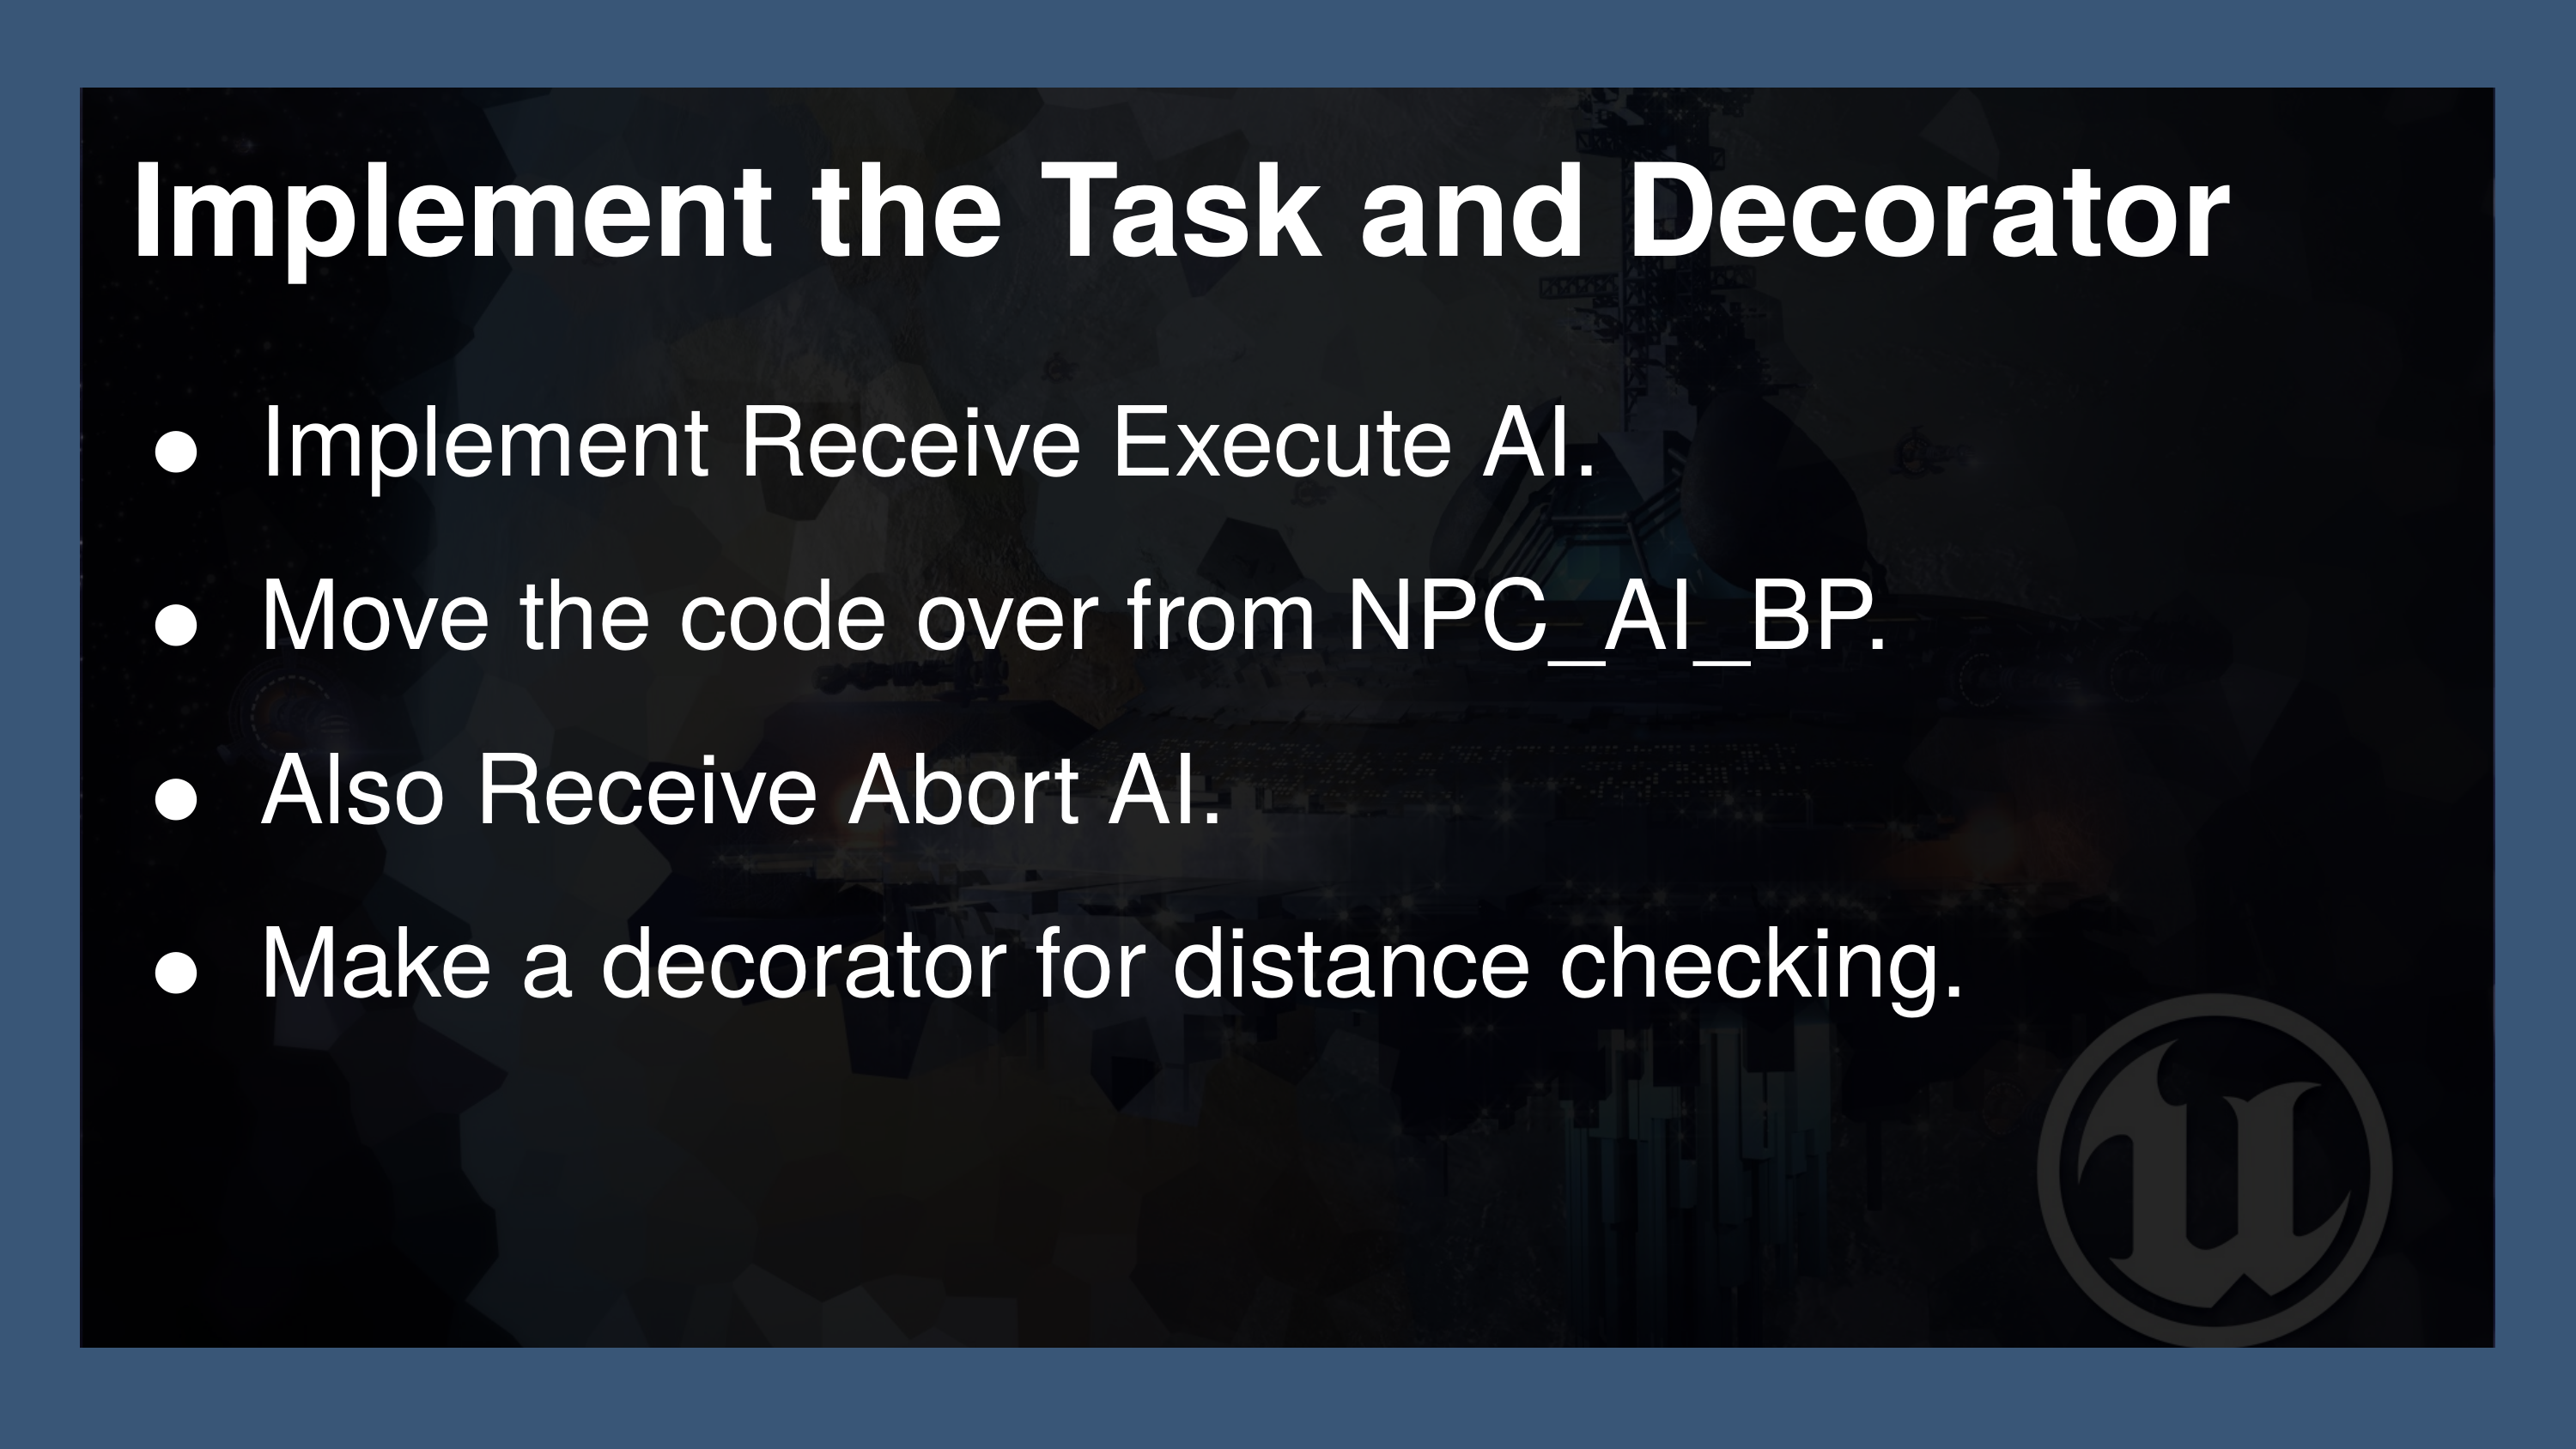

Implement the Task and Decorator
Implement Receive Execute AI.
Move the code over from NPC_AI_BP.
Also Receive Abort AI.
Make a decorator for distance checking.